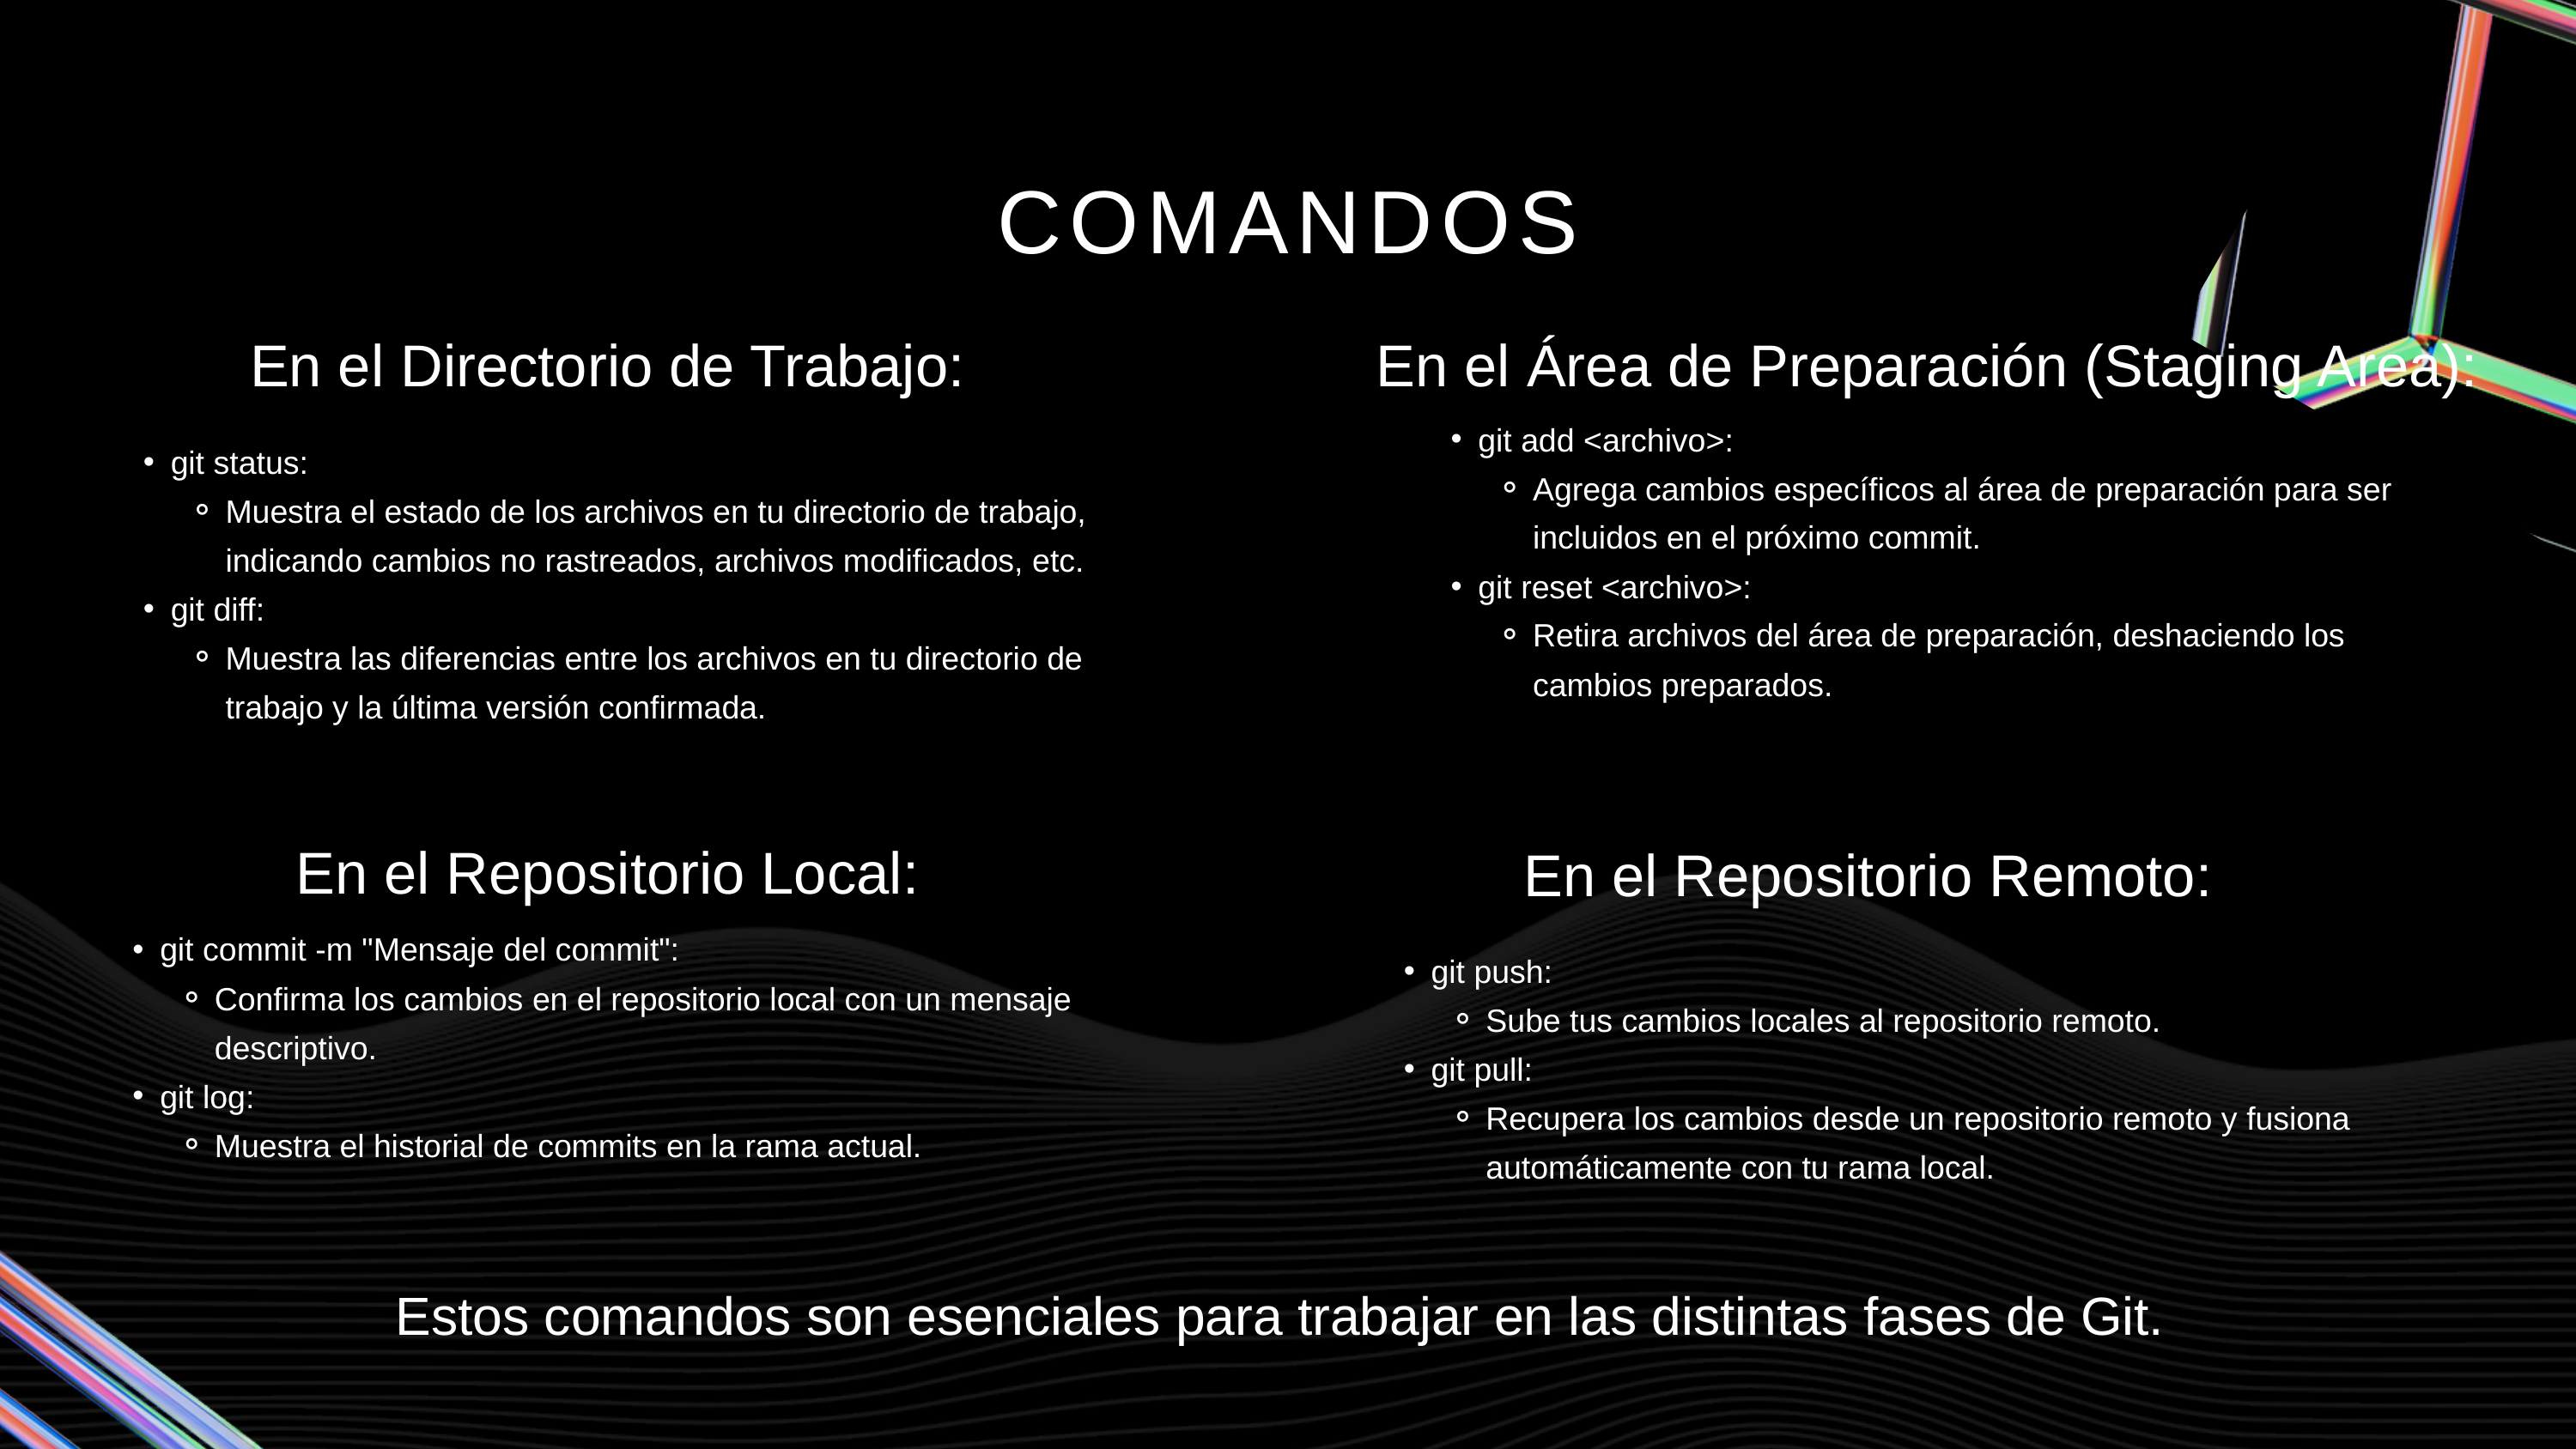

COMANDOS
En el Directorio de Trabajo:
En el Área de Preparación (Staging Area):
git add <archivo>:
Agrega cambios específicos al área de preparación para ser incluidos en el próximo commit.
git reset <archivo>:
Retira archivos del área de preparación, deshaciendo los cambios preparados.

git status:
Muestra el estado de los archivos en tu directorio de trabajo, indicando cambios no rastreados, archivos modificados, etc.
git diff:
Muestra las diferencias entre los archivos en tu directorio de trabajo y la última versión confirmada.

En el Repositorio Local:
En el Repositorio Remoto:

git commit -m "Mensaje del commit":
Confirma los cambios en el repositorio local con un mensaje descriptivo.
git log:
Muestra el historial de commits en la rama actual.
git push:
Sube tus cambios locales al repositorio remoto.
git pull:
Recupera los cambios desde un repositorio remoto y fusiona automáticamente con tu rama local.

Estos comandos son esenciales para trabajar en las distintas fases de Git.